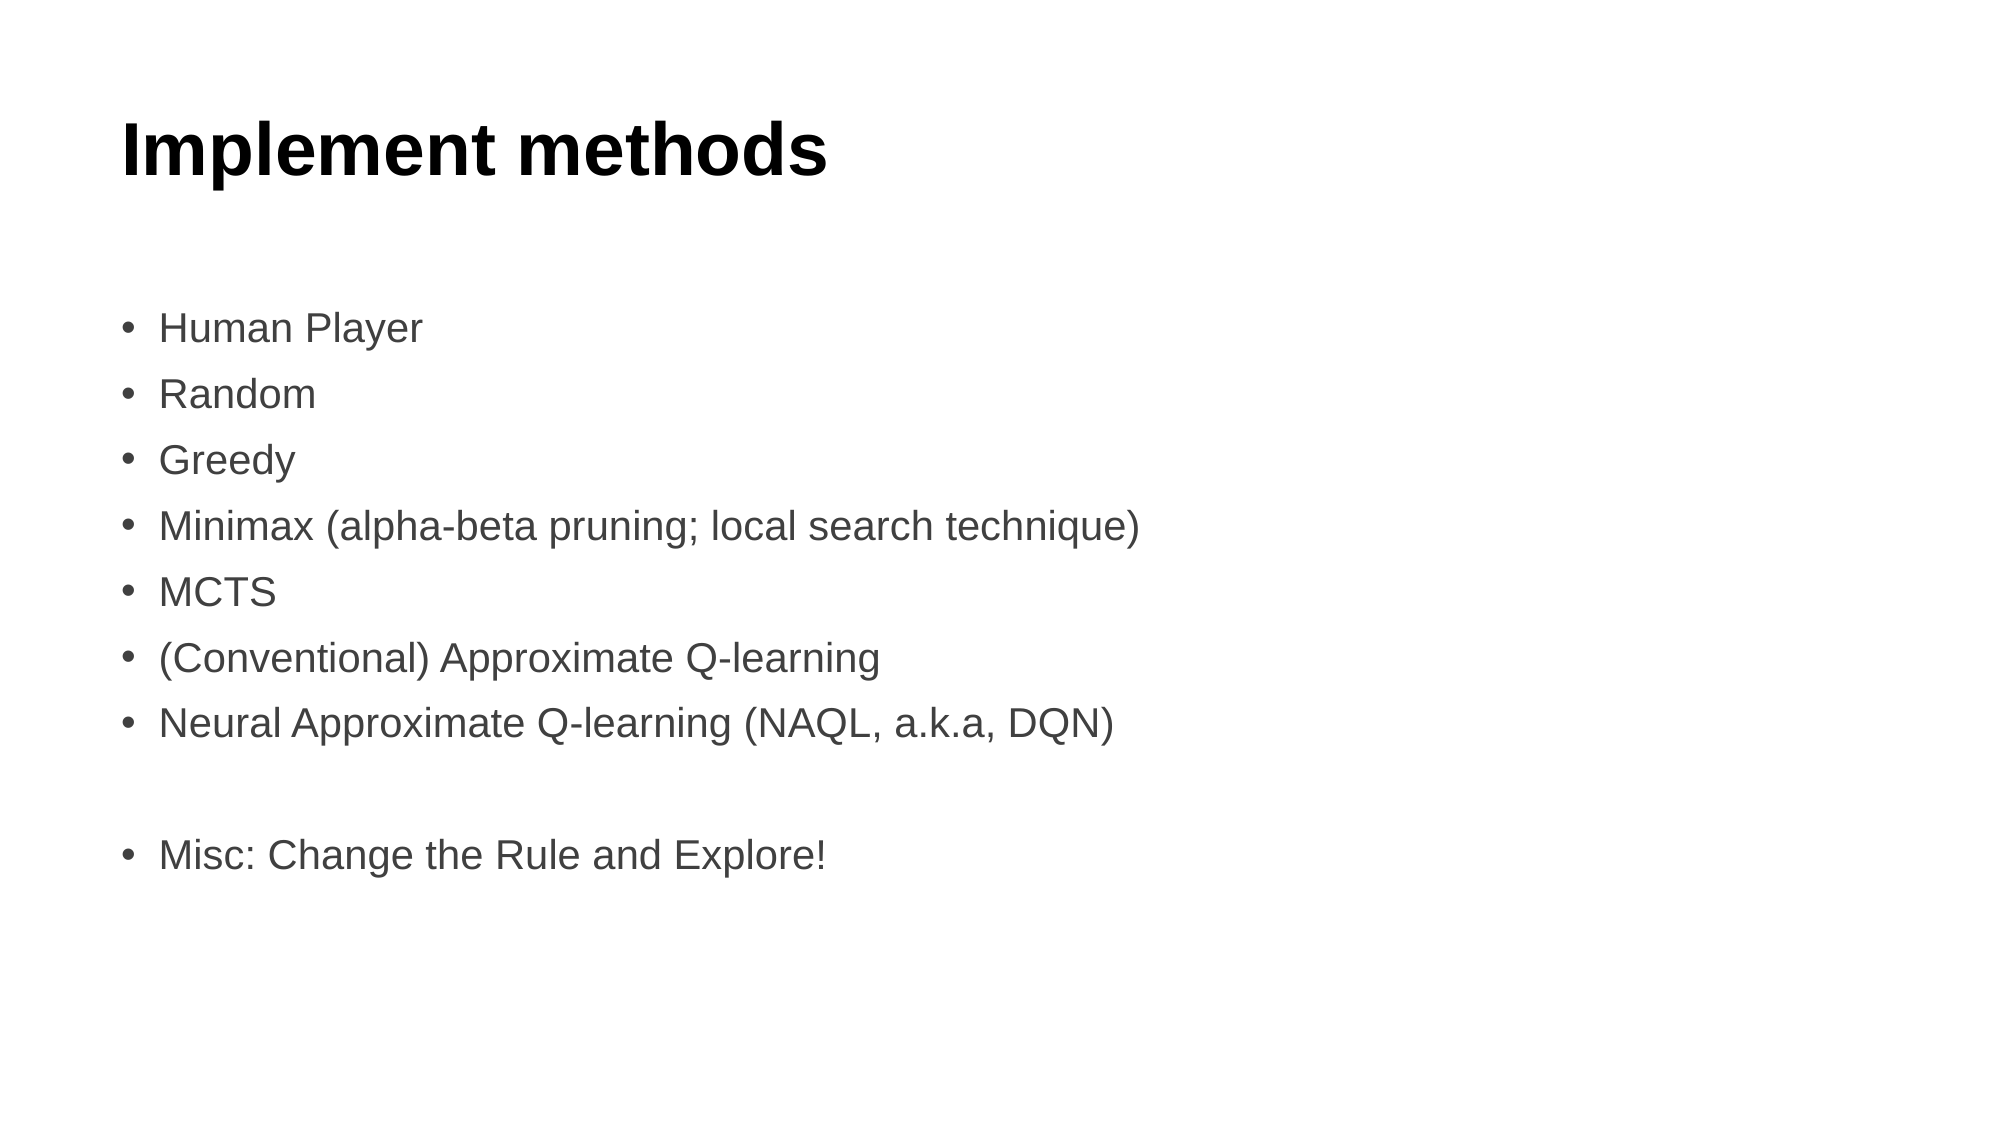

# Implement methods
Human Player
Random
Greedy
Minimax (alpha-beta pruning; local search technique)
MCTS
(Conventional) Approximate Q-learning
Neural Approximate Q-learning (NAQL, a.k.a, DQN)

Misc: Change the Rule and Explore!